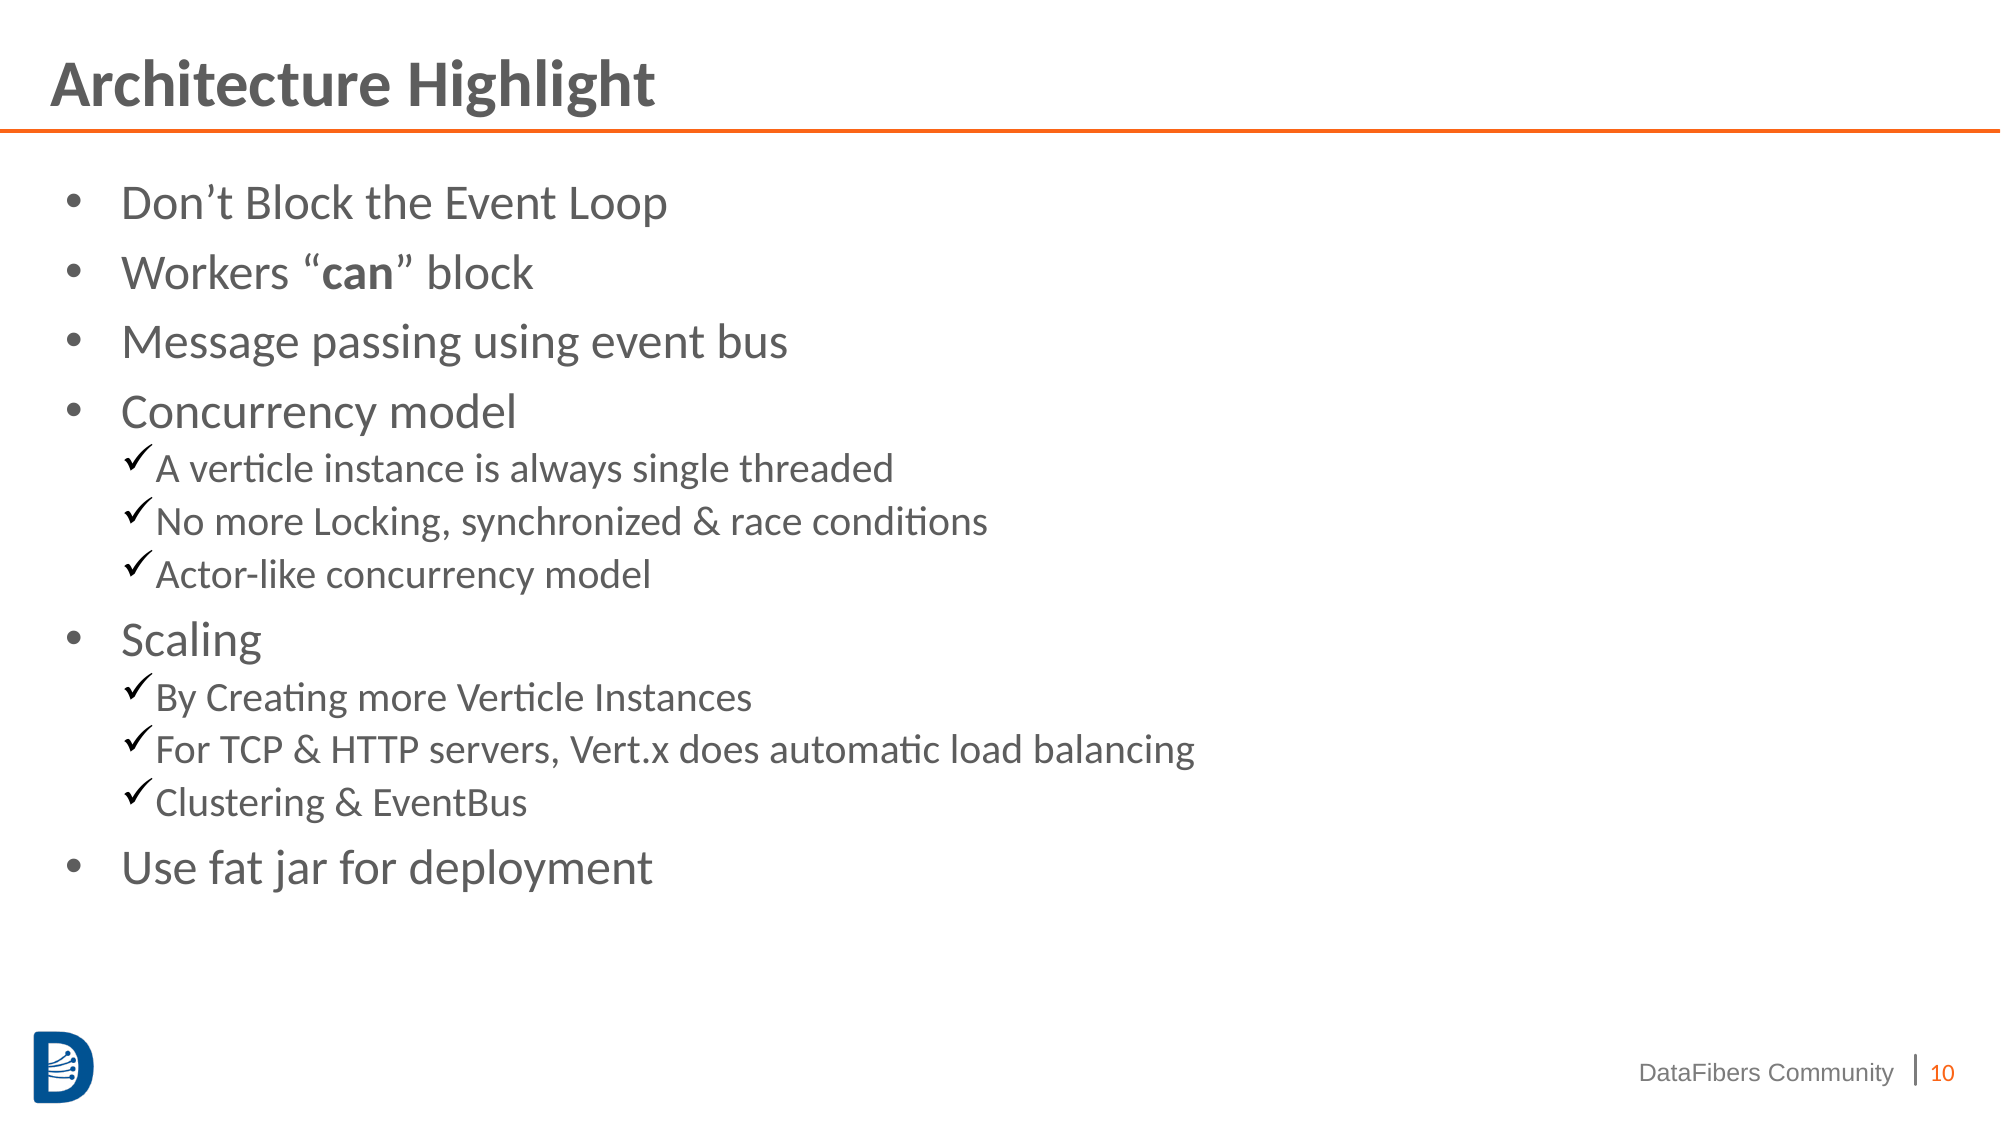

# Architecture Highlight
Don’t Block the Event Loop
Workers “can” block
Message passing using event bus
Concurrency model
A verticle instance is always single threaded
No more Locking, synchronized & race conditions
Actor-like concurrency model
Scaling
By Creating more Verticle Instances
For TCP & HTTP servers, Vert.x does automatic load balancing
Clustering & EventBus
Use fat jar for deployment